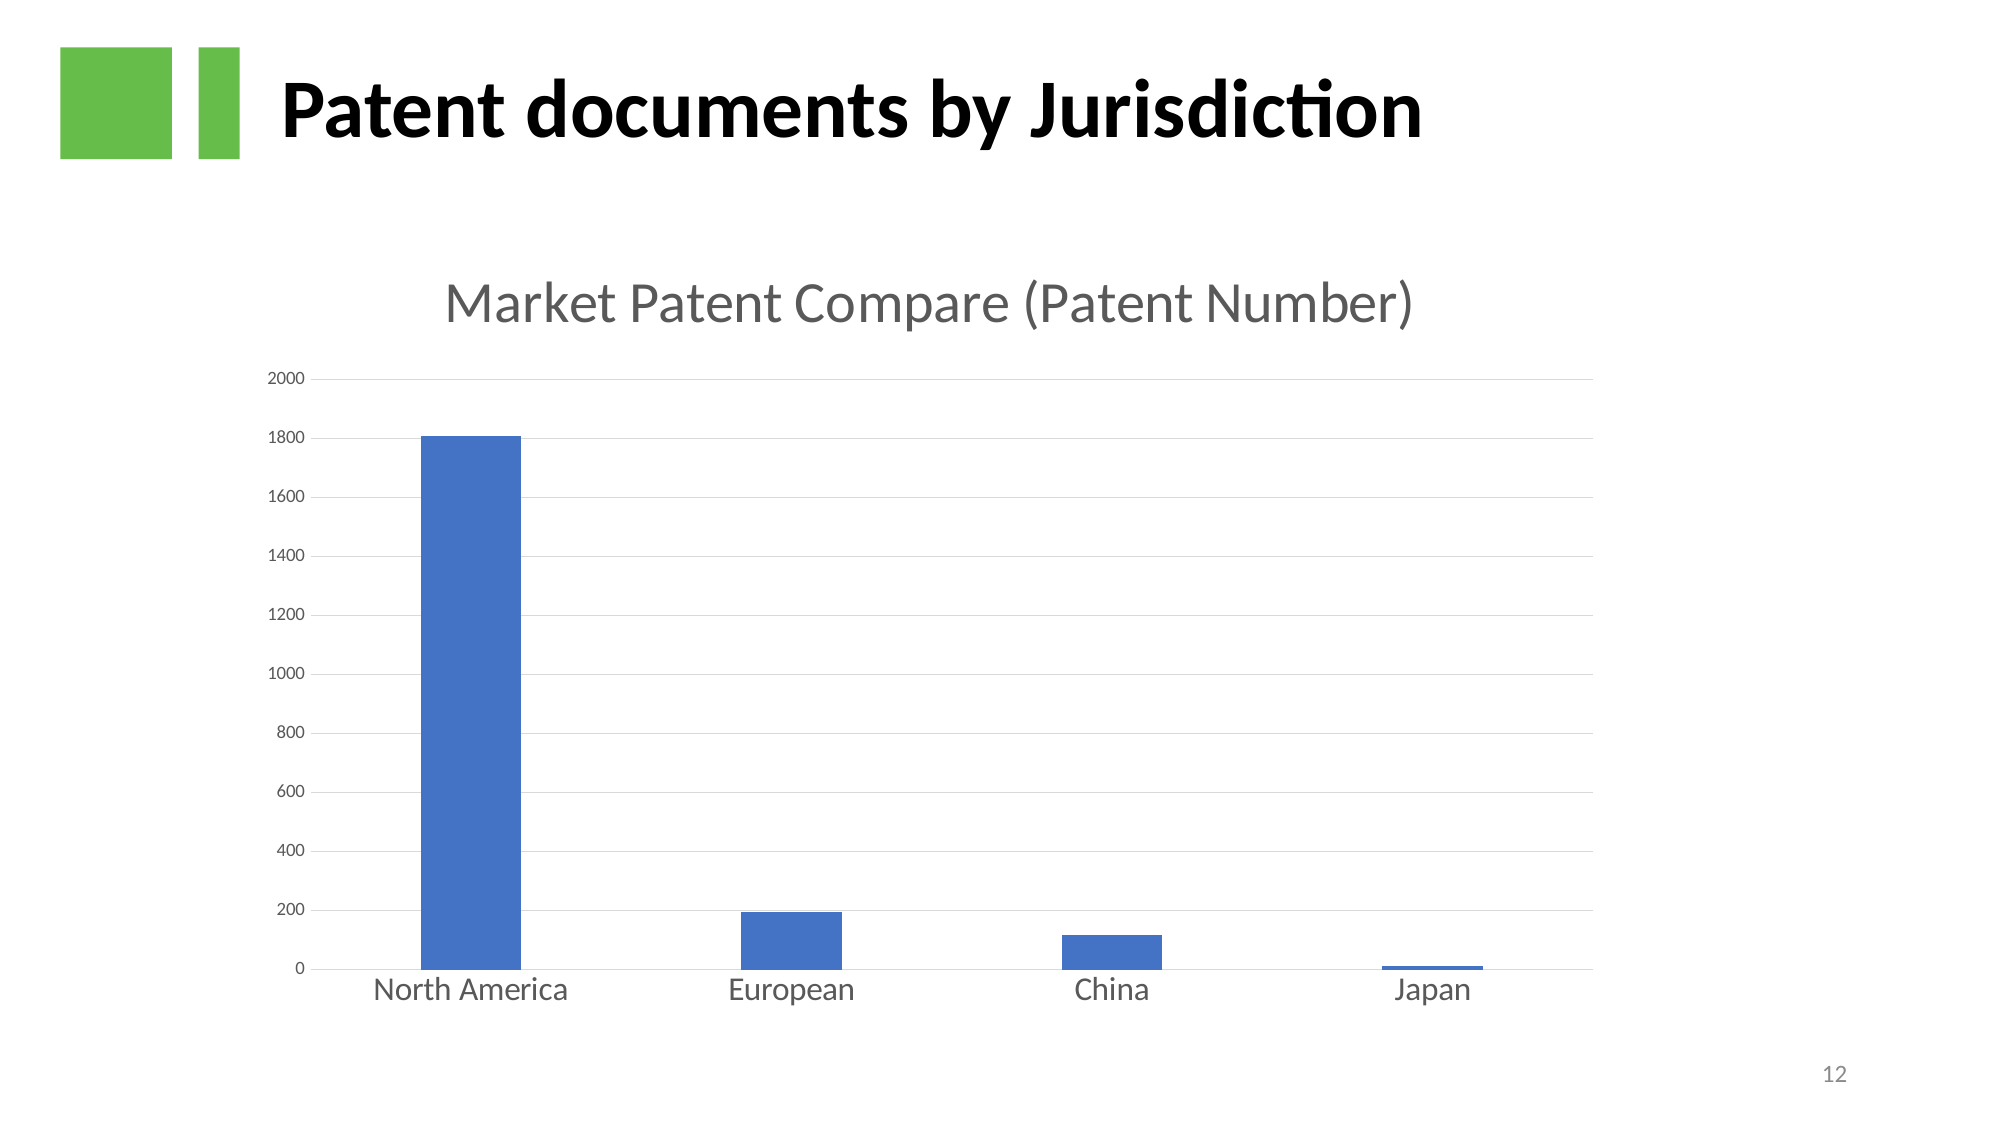

Patent documents by Jurisdiction

### Chart: Market Patent Compare (Patent Number)

| Category |  |
|---|---|
| North America | 1807.0 |
| European | 196.0 |
| China | 118.0 |
| Japan | 11.0 |
12